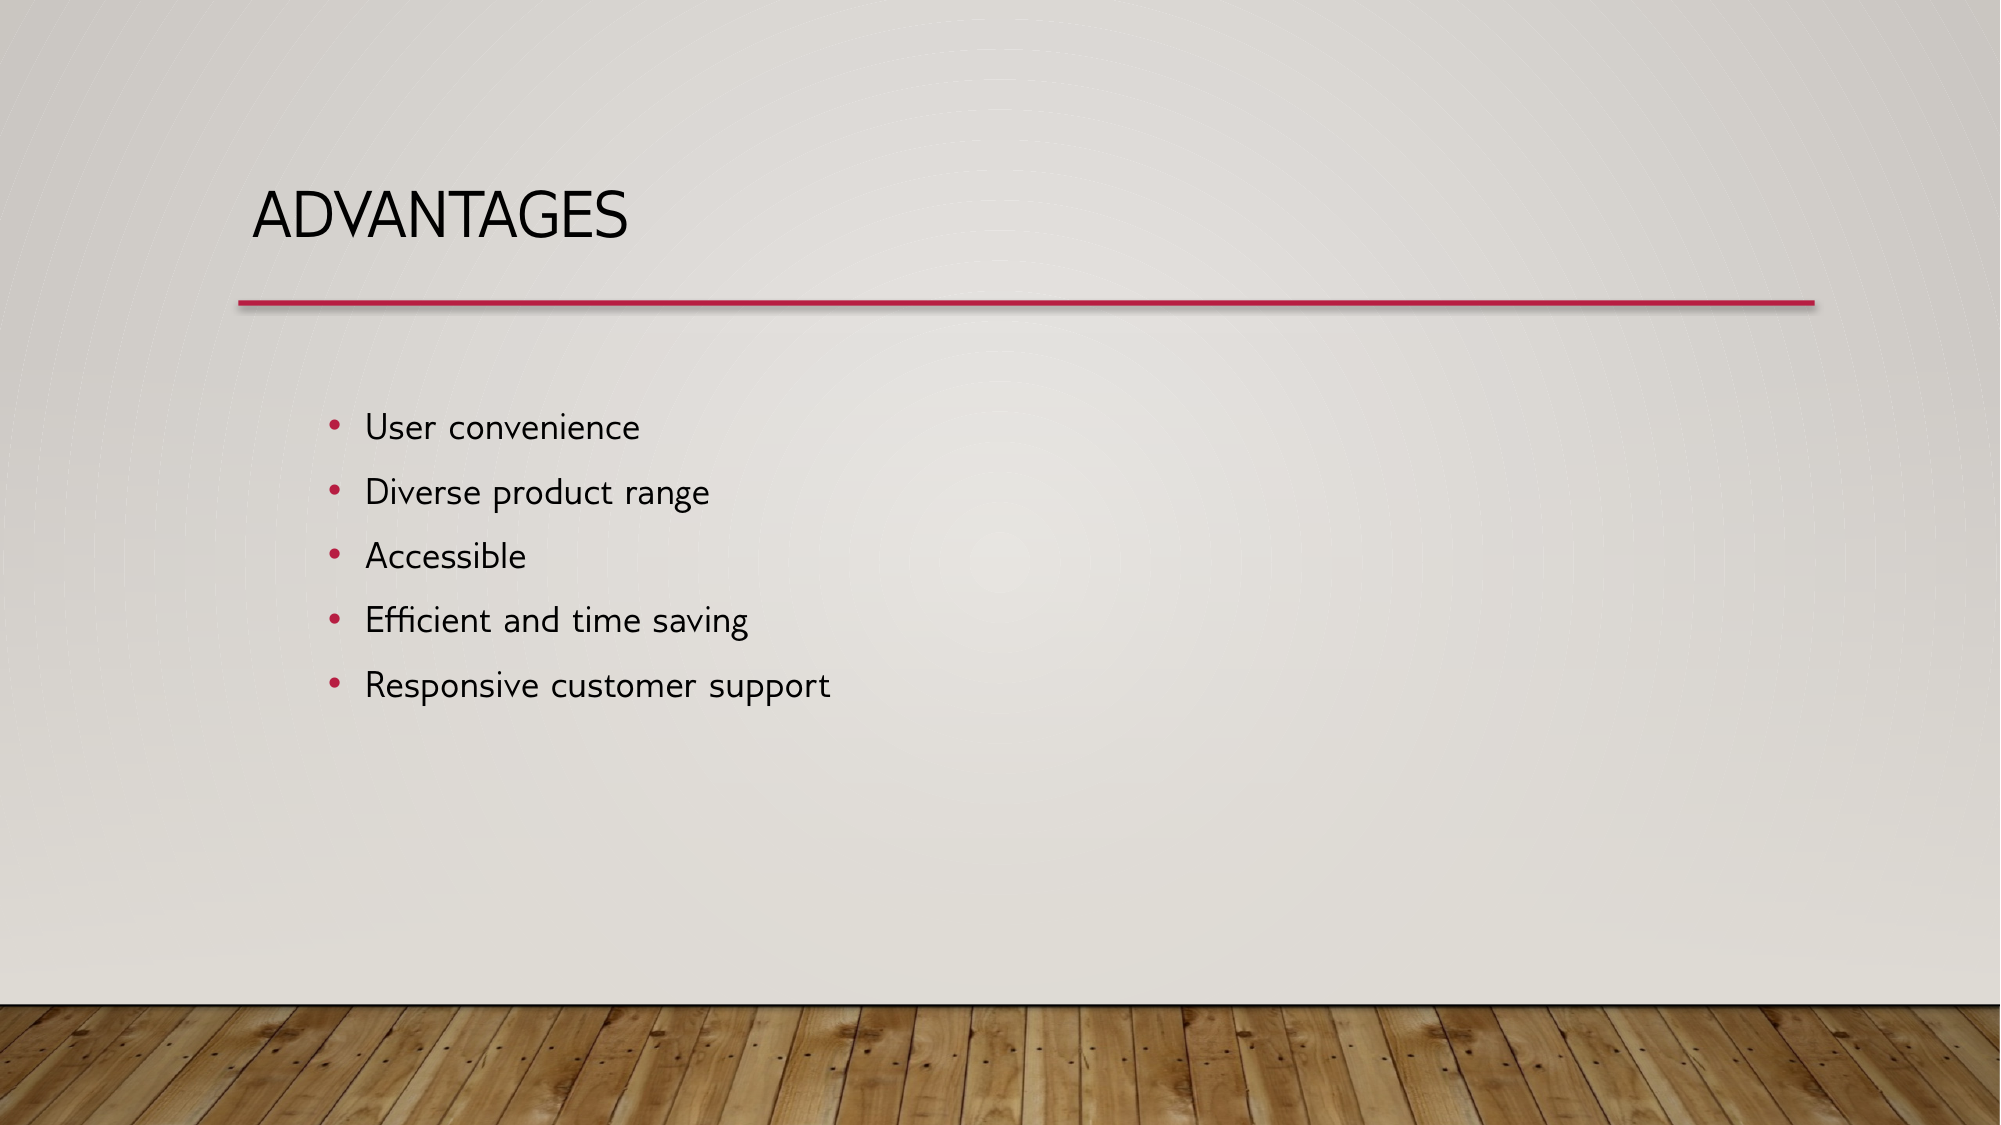

Advantages

User convenience
Diverse product range
Accessible
Efficient and time saving
Responsive customer support